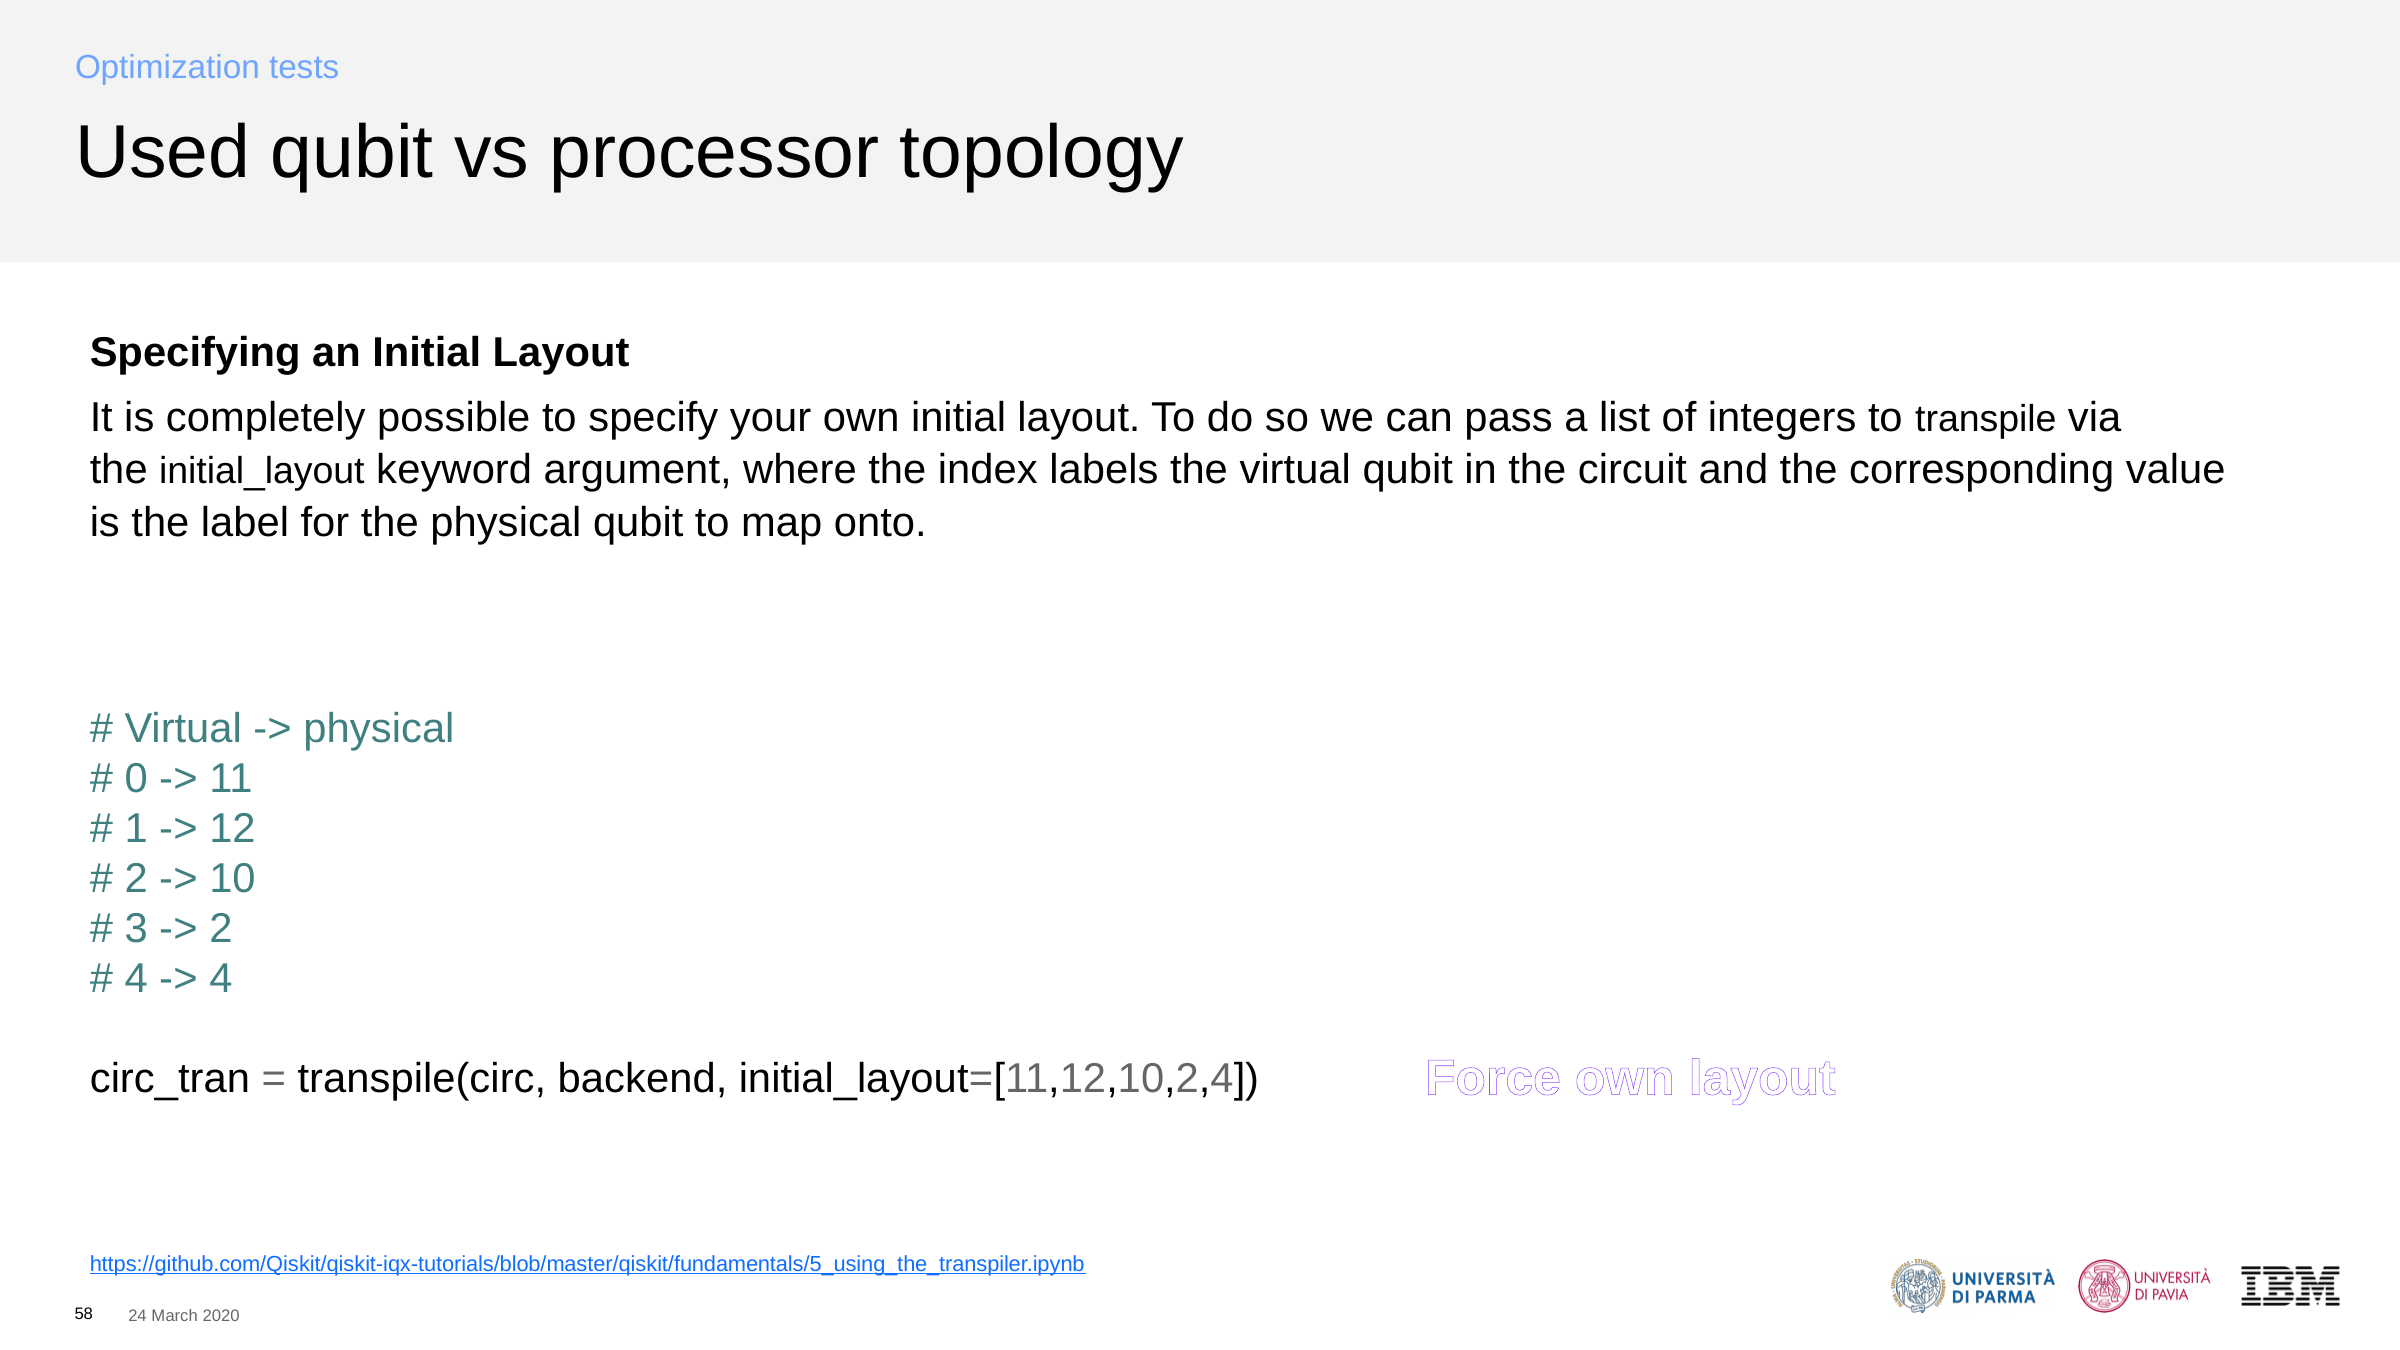

Optimization tests
# Used qubit vs processor topology

Specifying an Initial Layout
It is completely possible to specify your own initial layout. To do so we can pass a list of integers to transpile via the initial_layout keyword argument, where the index labels the virtual qubit in the circuit and the corresponding value is the label for the physical qubit to map onto.
# Virtual -> physical
# 0 -> 11
# 1 -> 12
# 2 -> 10
# 3 -> 2
# 4 -> 4

circ_tran = transpile(circ, backend, initial_layout=[11,12,10,2,4])
Force own layout
https://github.com/Qiskit/qiskit-iqx-tutorials/blob/master/qiskit/fundamentals/5_using_the_transpiler.ipynb